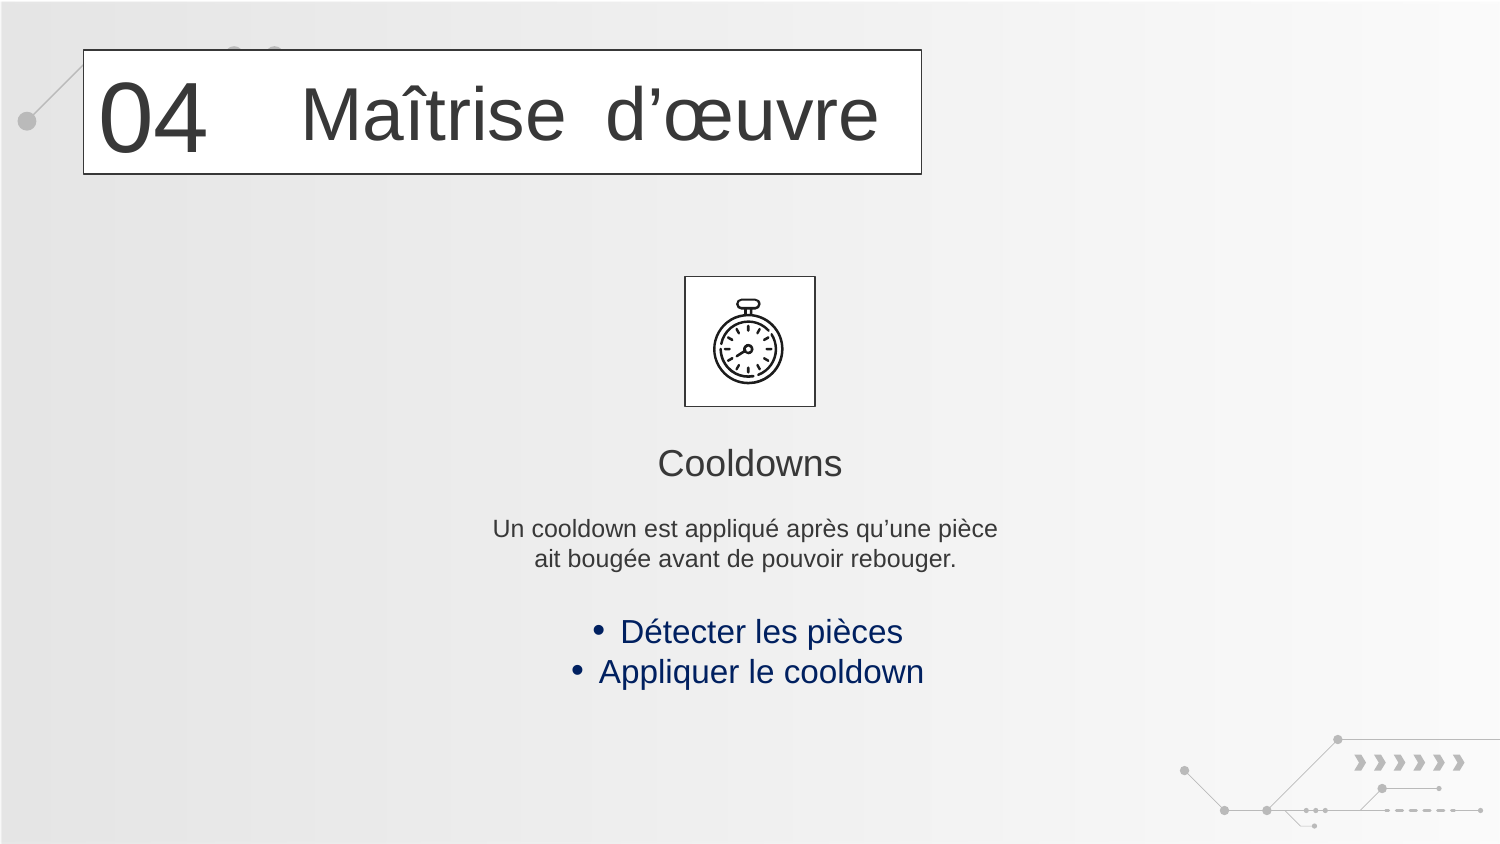

04
Maîtrise
d’œuvre

Cooldowns
Un cooldown est appliqué après qu’une pièce ait bougée avant de pouvoir rebouger.
Détecter les pièces
Appliquer le cooldown